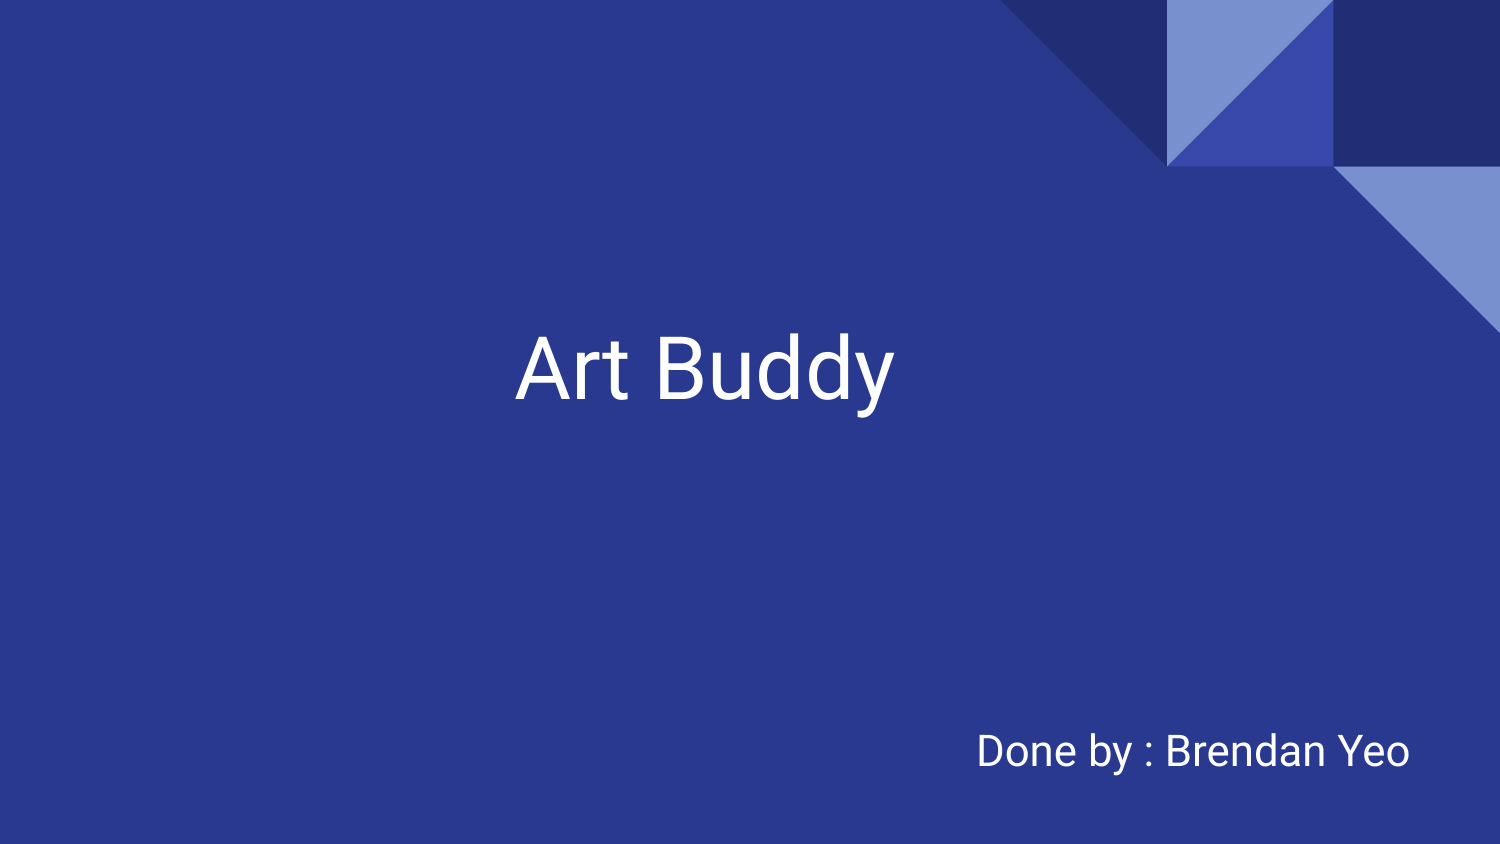

# Art Buddy
Done by : Brendan Yeo